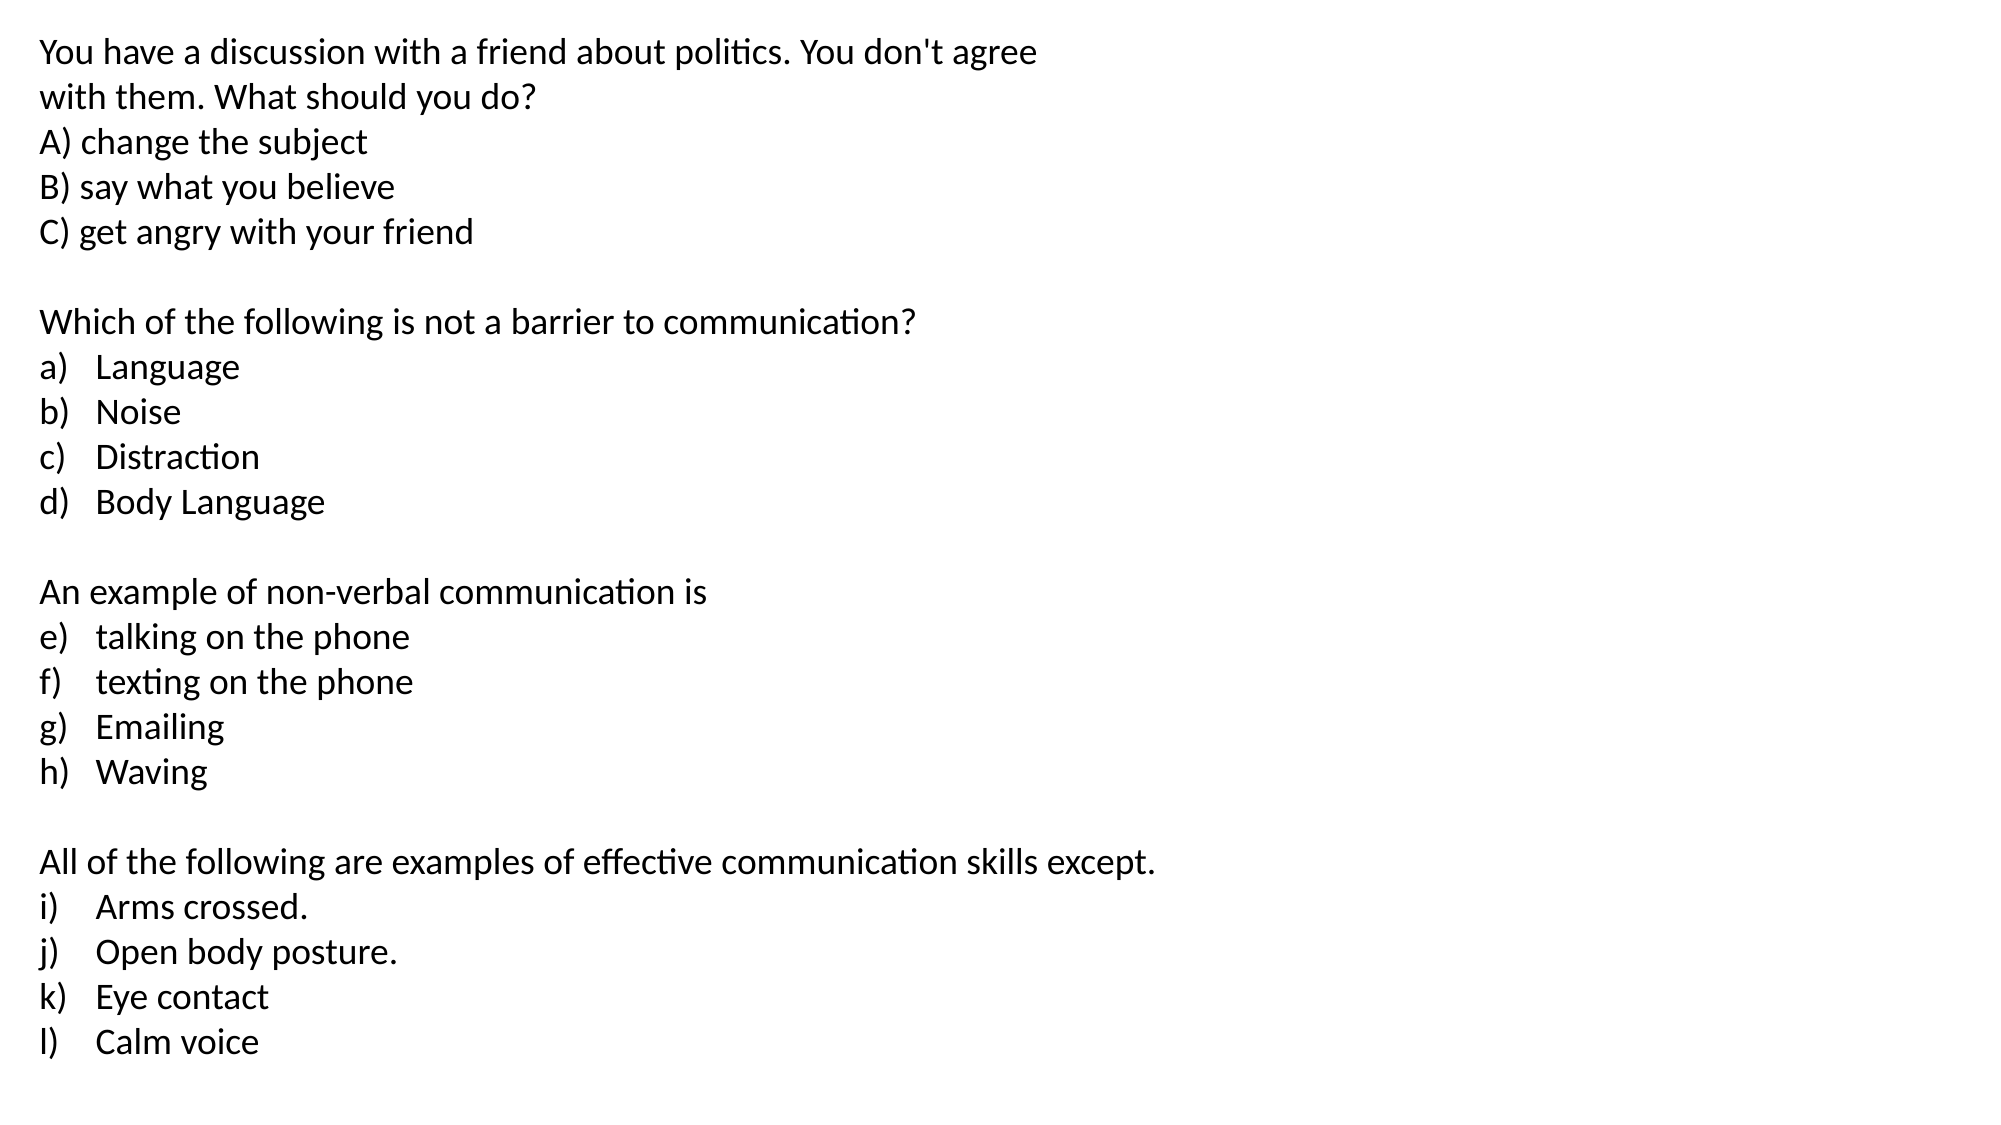

You have a discussion with a friend about politics. You don't agree
with them. What should you do?
A) change the subject
B) say what you believe
C) get angry with your friend

Which of the following is not a barrier to communication?
Language
Noise
Distraction
Body Language

An example of non-verbal communication is
talking on the phone
texting on the phone
Emailing
Waving

All of the following are examples of effective communication skills except.
Arms crossed.
Open body posture.
Eye contact
Calm voice